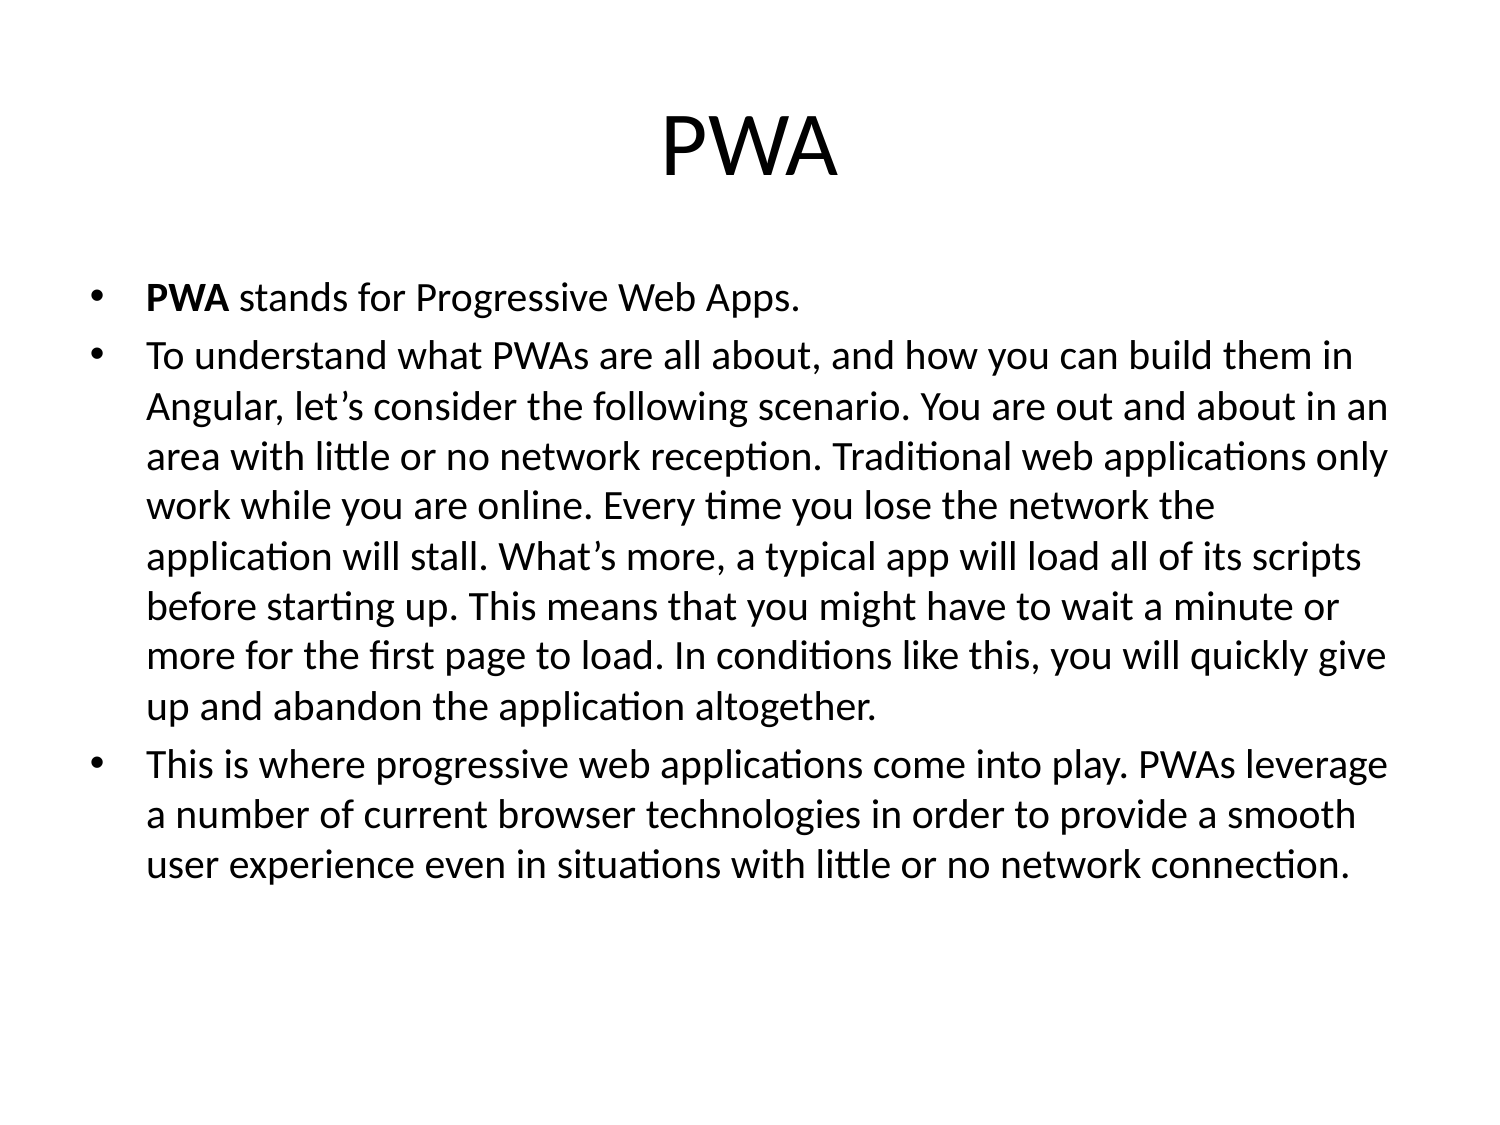

# PWA
PWA stands for Progressive Web Apps.
To understand what PWAs are all about, and how you can build them in Angular, let’s consider the following scenario. You are out and about in an area with little or no network reception. Traditional web applications only work while you are online. Every time you lose the network the application will stall. What’s more, a typical app will load all of its scripts before starting up. This means that you might have to wait a minute or more for the first page to load. In conditions like this, you will quickly give up and abandon the application altogether.
This is where progressive web applications come into play. PWAs leverage a number of current browser technologies in order to provide a smooth user experience even in situations with little or no network connection.